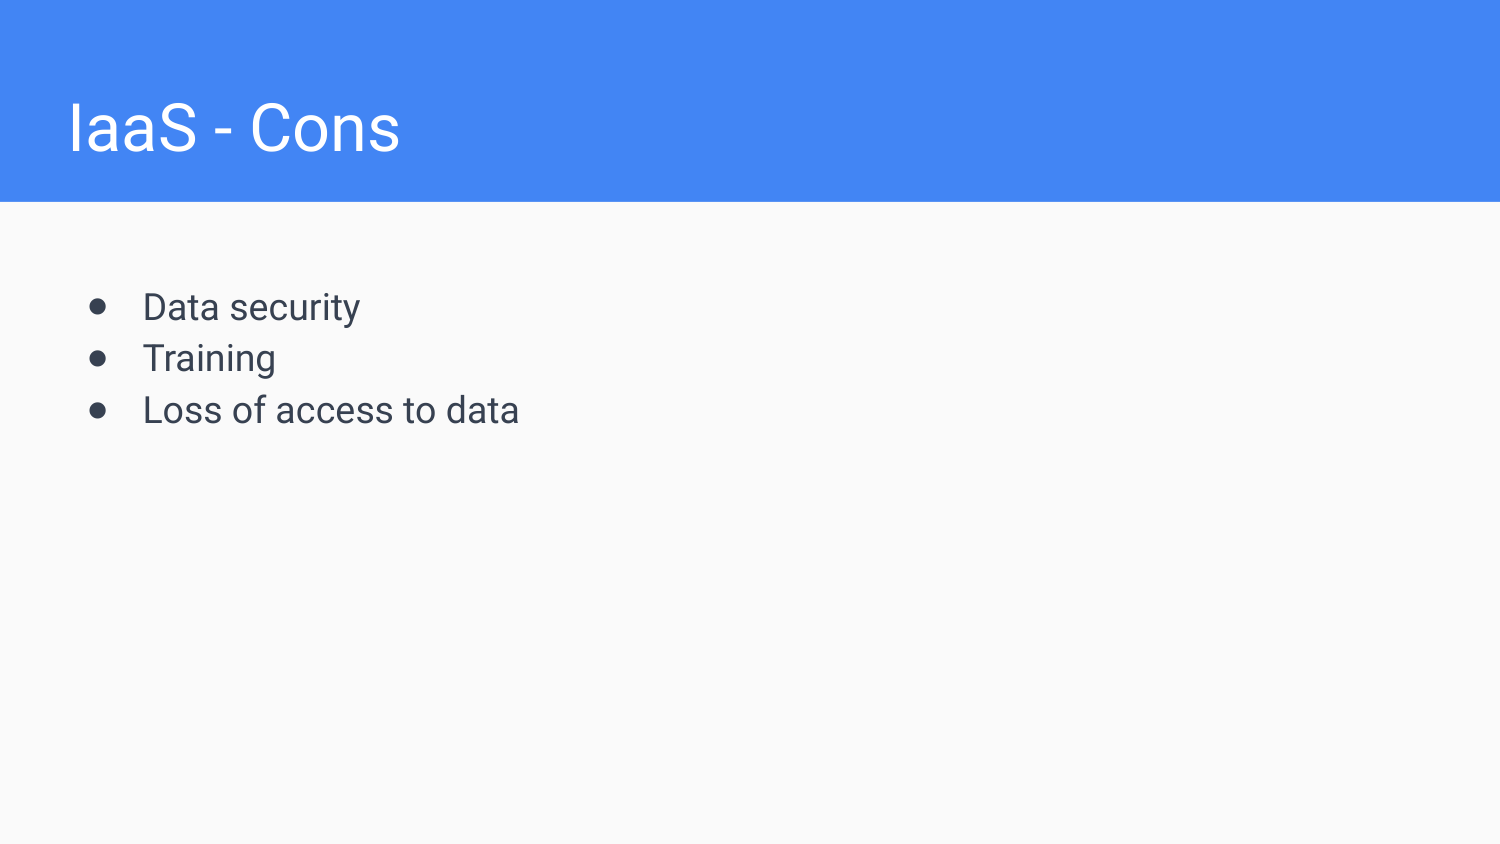

# IaaS - Cons
Data security
Training
Loss of access to data